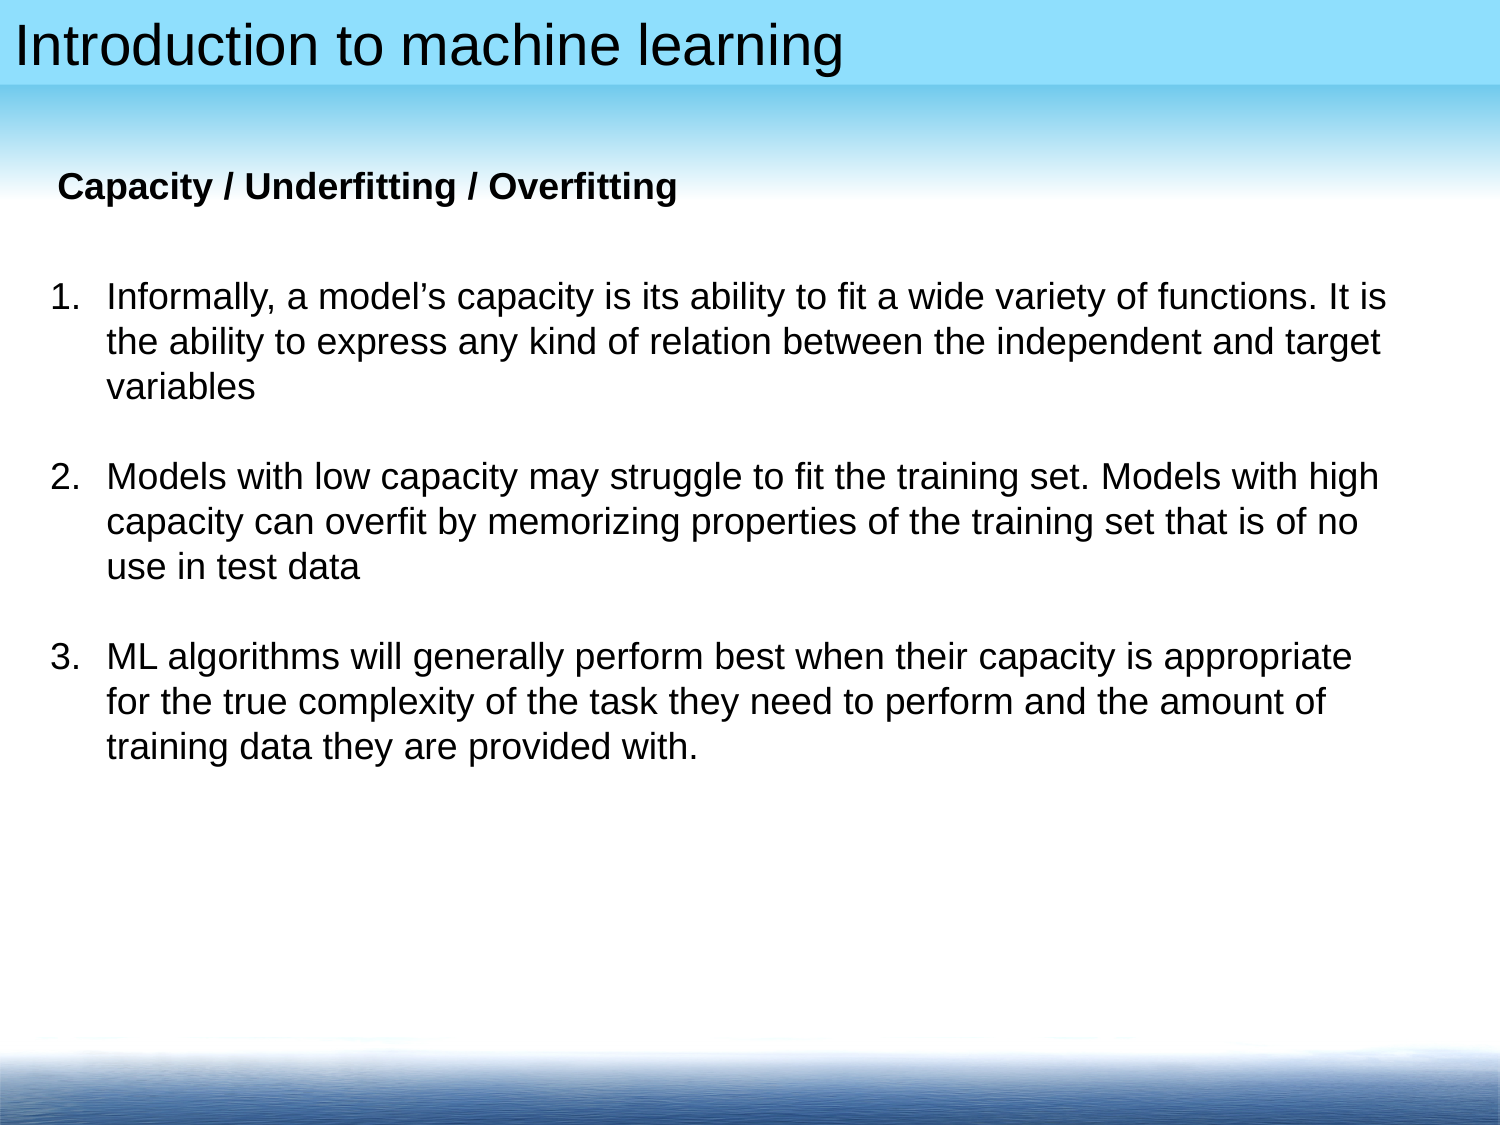

Capacity / Underfitting / Overfitting

Informally, a model’s capacity is its ability to fit a wide variety of functions. It is the ability to express any kind of relation between the independent and target variables

Models with low capacity may struggle to fit the training set. Models with high capacity can overfit by memorizing properties of the training set that is of no use in test data

ML algorithms will generally perform best when their capacity is appropriate for the true complexity of the task they need to perform and the amount of training data they are provided with.